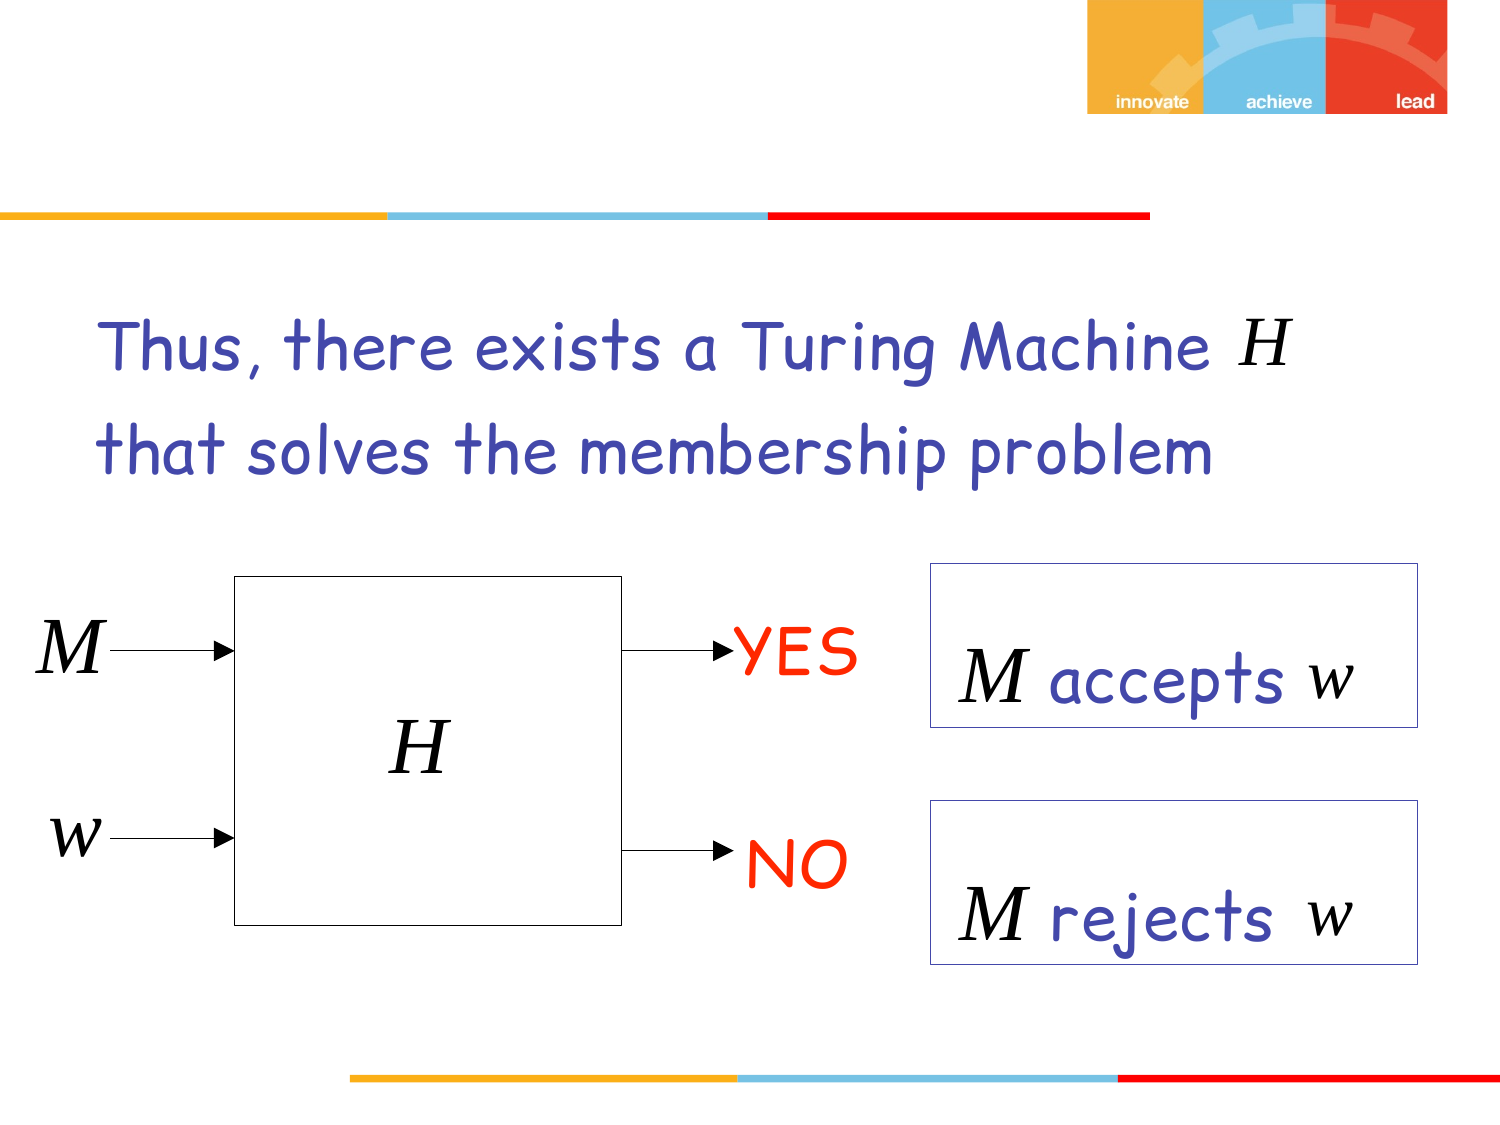

Thus, there exists a Turing Machine H
that solves the membership problem
M accepts w

M
YES

H
w
M rejects w
NO